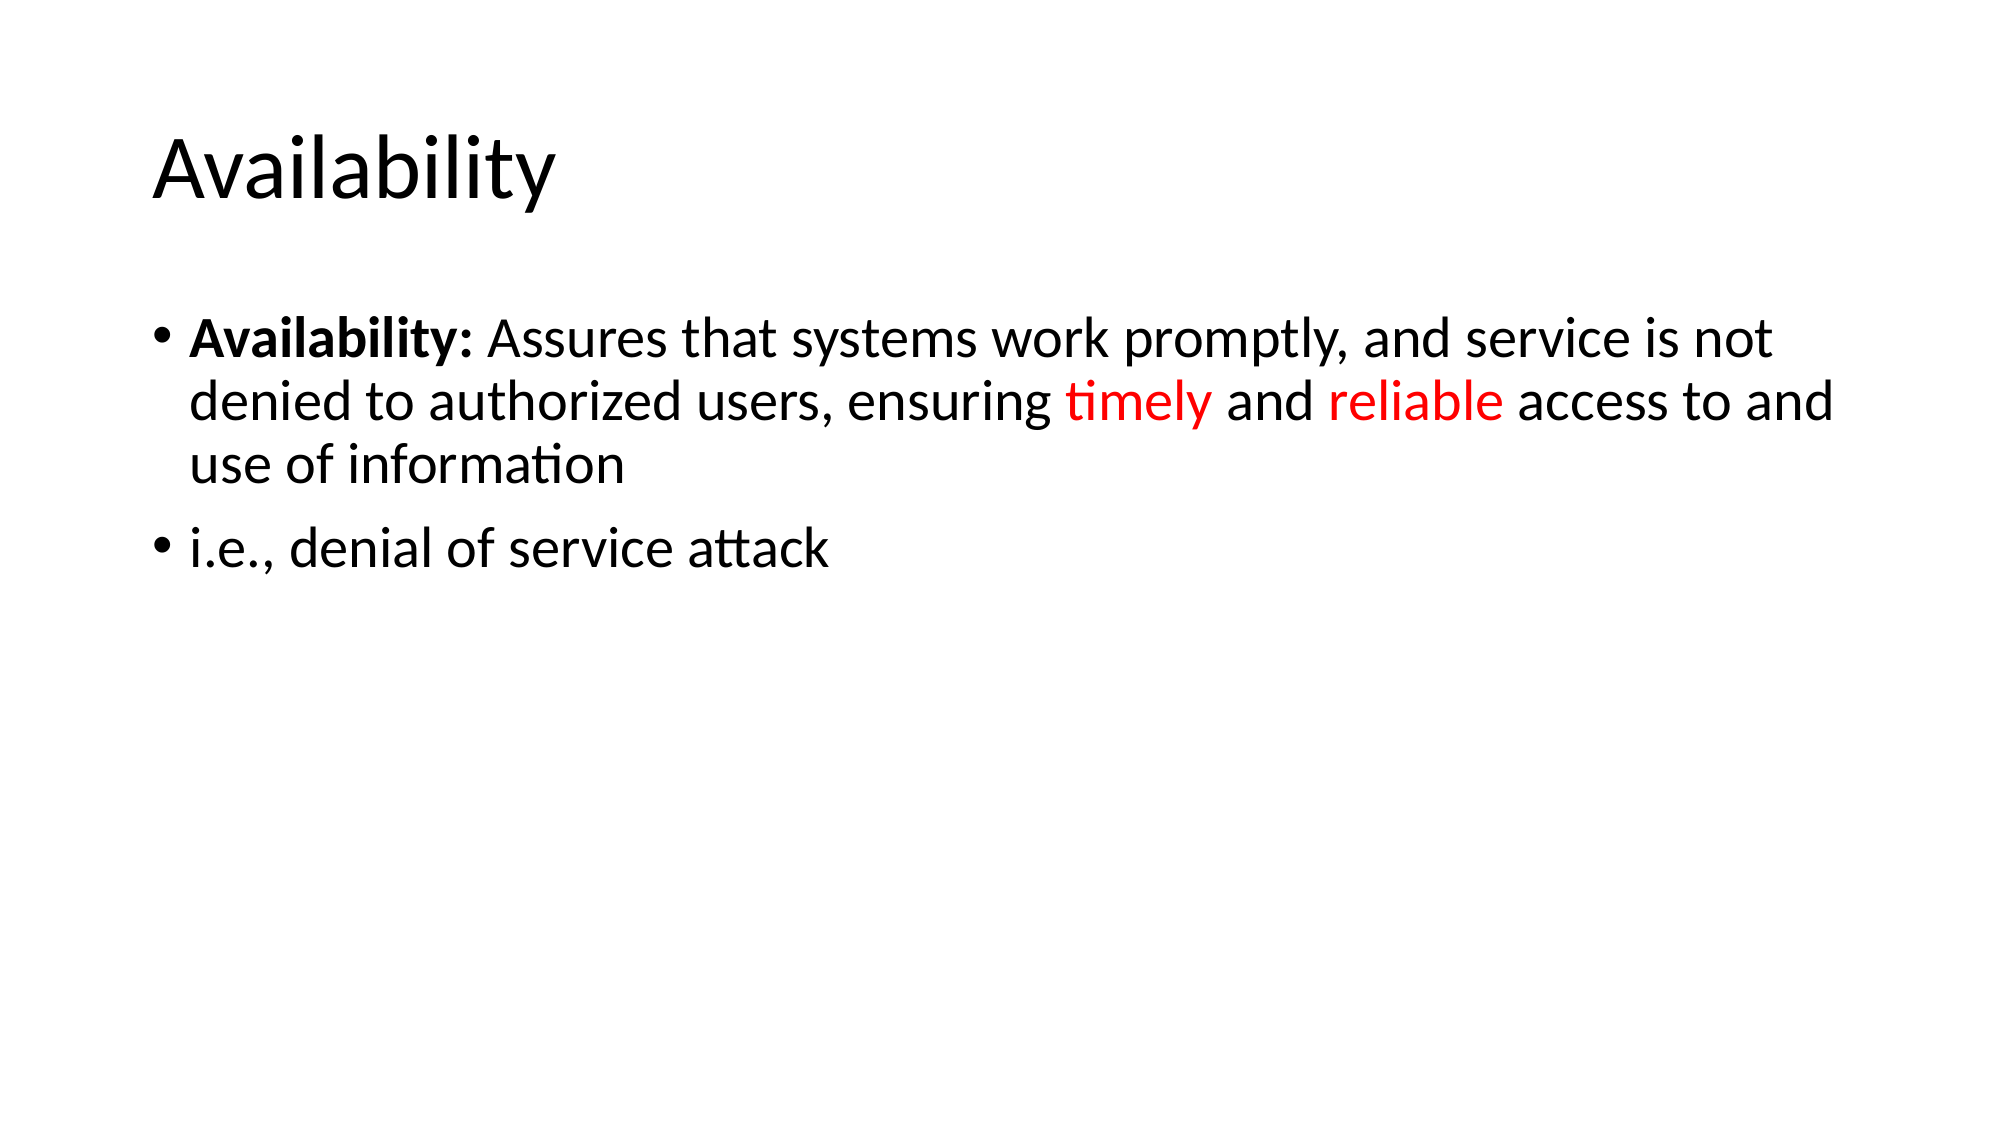

# Availability
Availability: Assures that systems work promptly, and service is not denied to authorized users, ensuring timely and reliable access to and use of information
i.e., denial of service attack